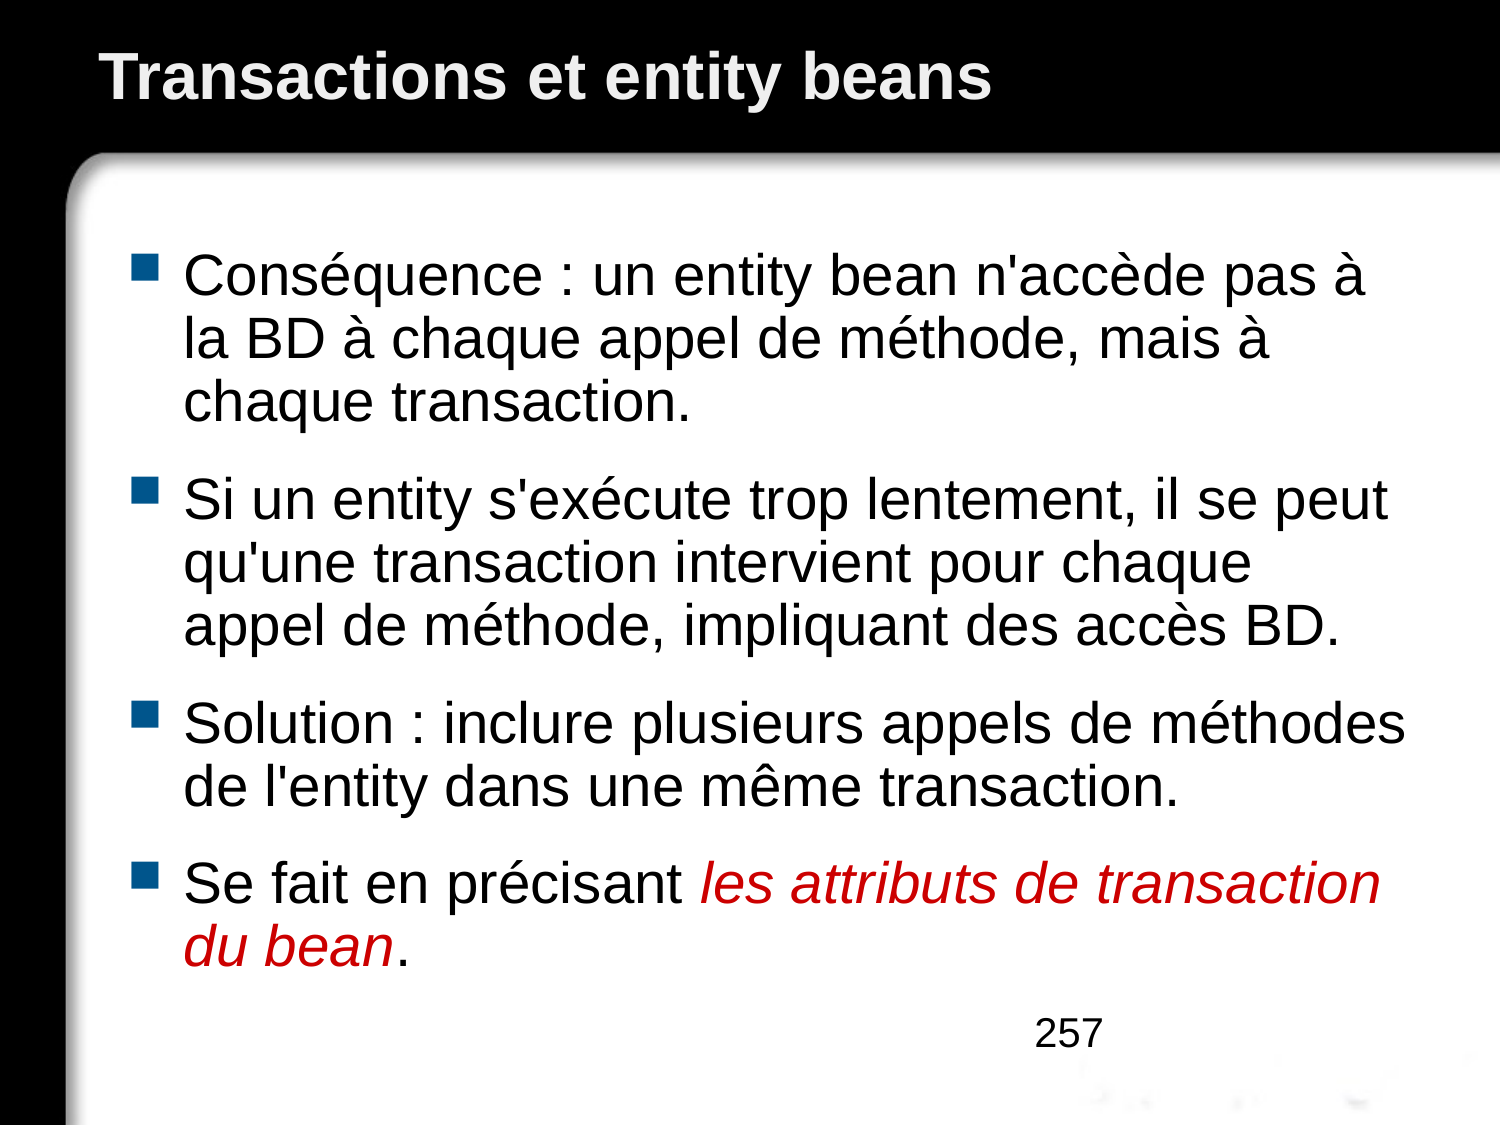

# Transactions et entity beans
Conséquence : un entity bean n'accède pas à la BD à chaque appel de méthode, mais à chaque transaction.
Si un entity s'exécute trop lentement, il se peut qu'une transaction intervient pour chaque appel de méthode, impliquant des accès BD.
Solution : inclure plusieurs appels de méthodes de l'entity dans une même transaction.
Se fait en précisant les attributs de transaction du bean.